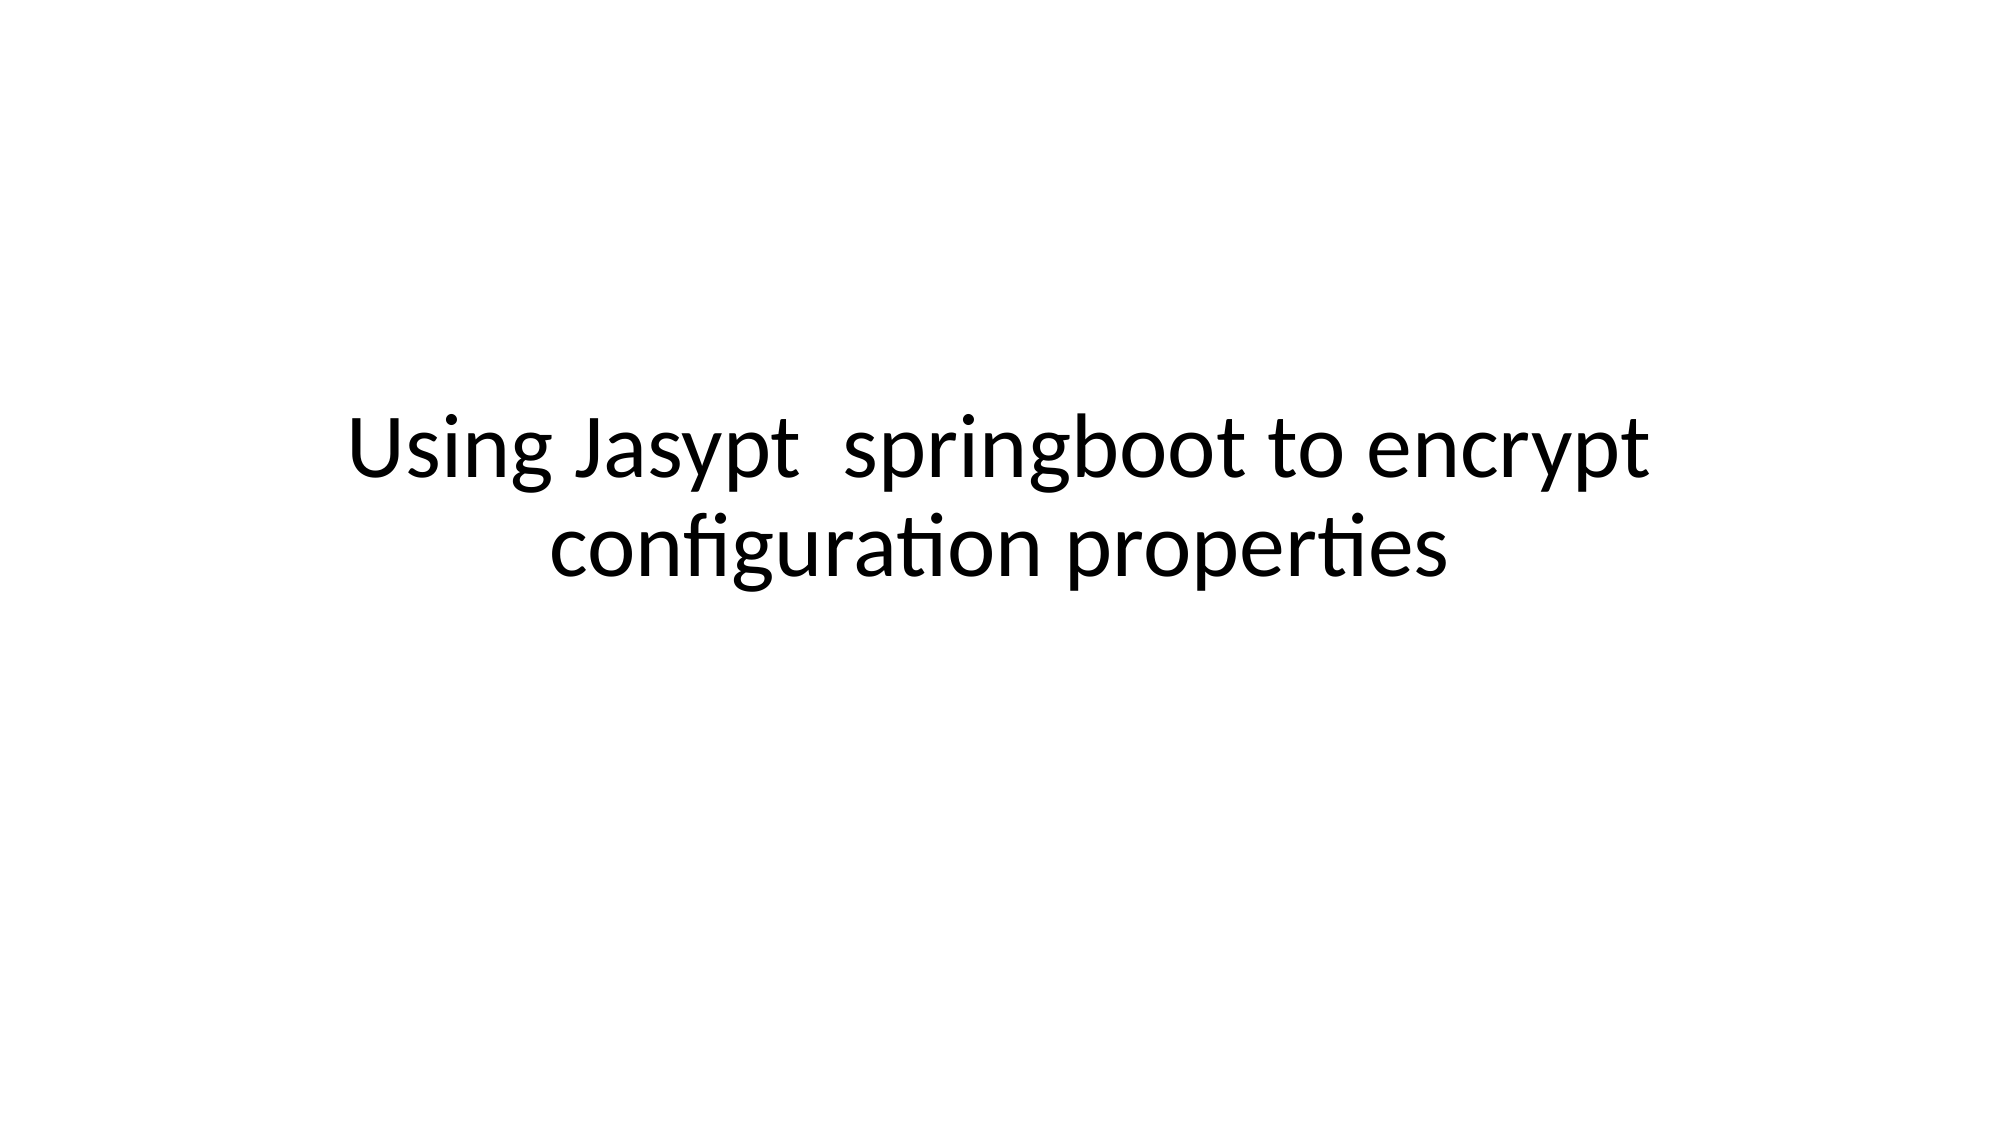

# Using Jasypt  springboot to encrypt configuration properties